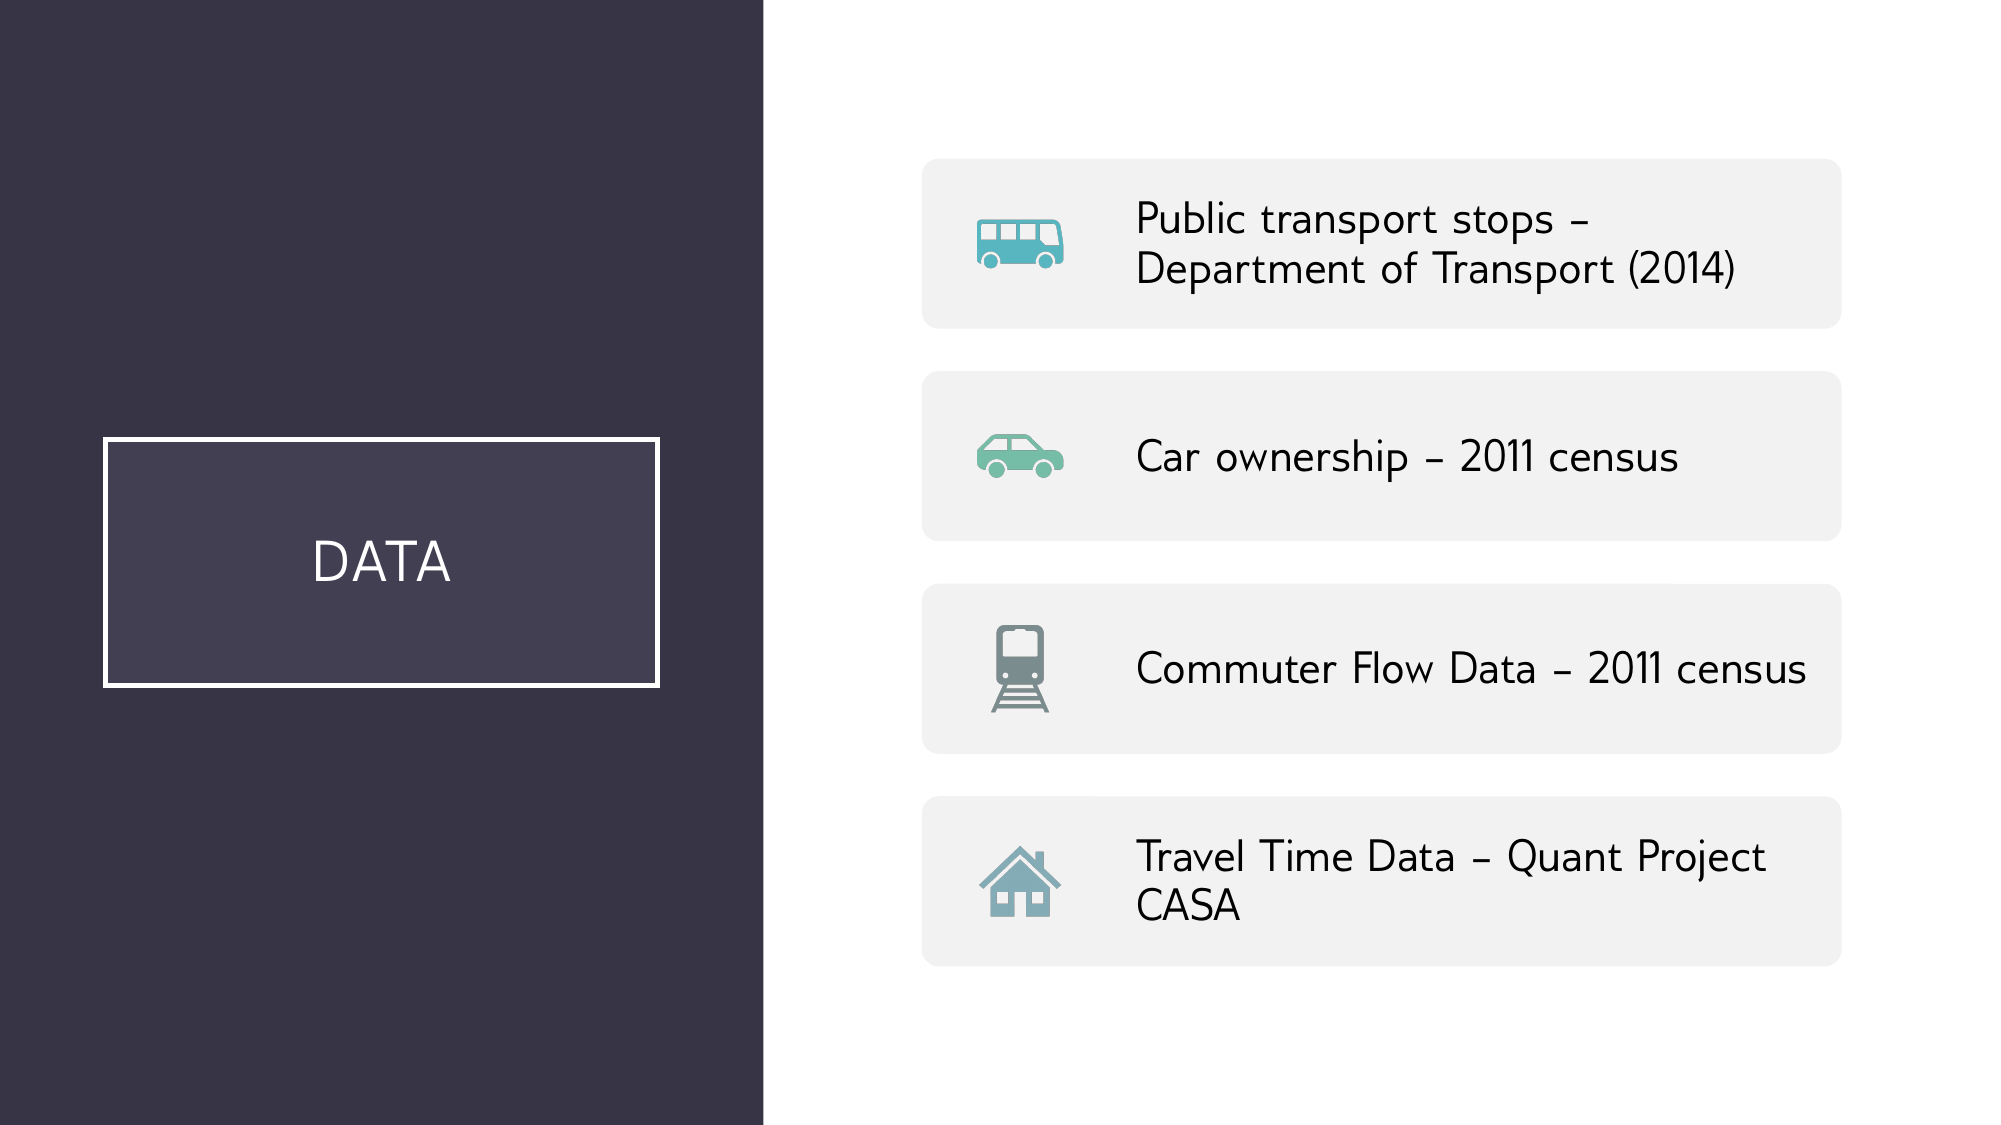

Public transport stops – Department of Transport (2014)
Car ownership – 2011 census
Commuter Flow Data – 2011 census
Travel Time Data – Quant Project CASA
# Data